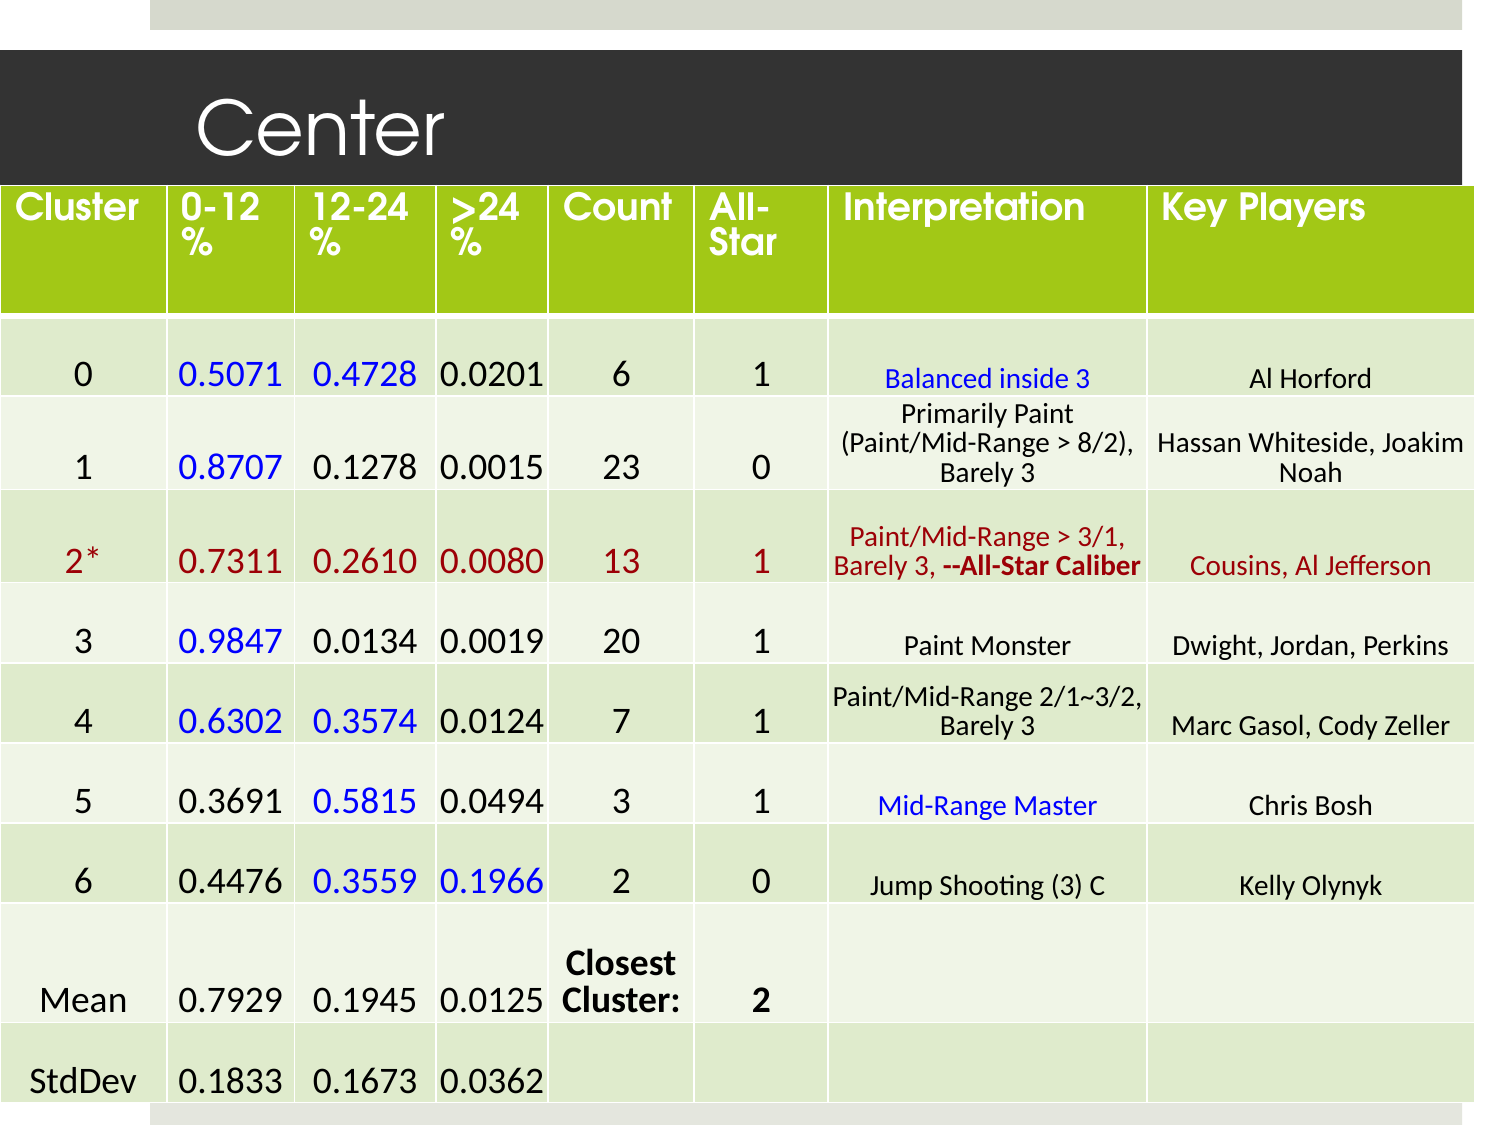

Center
#
| Cluster | 0-12 % | 12-24 % | >24 % | Count | All-Star | Interpretation | Key Players |
| --- | --- | --- | --- | --- | --- | --- | --- |
| 0 | 0.5071 | 0.4728 | 0.0201 | 6 | 1 | Balanced inside 3 | Al Horford |
| 1 | 0.8707 | 0.1278 | 0.0015 | 23 | 0 | Primarily Paint (Paint/Mid-Range > 8/2), Barely 3 | Hassan Whiteside, Joakim Noah |
| 2\* | 0.7311 | 0.2610 | 0.0080 | 13 | 1 | Paint/Mid-Range > 3/1, Barely 3, --All-Star Caliber | Cousins, Al Jefferson |
| 3 | 0.9847 | 0.0134 | 0.0019 | 20 | 1 | Paint Monster | Dwight, Jordan, Perkins |
| 4 | 0.6302 | 0.3574 | 0.0124 | 7 | 1 | Paint/Mid-Range 2/1~3/2, Barely 3 | Marc Gasol, Cody Zeller |
| 5 | 0.3691 | 0.5815 | 0.0494 | 3 | 1 | Mid-Range Master | Chris Bosh |
| 6 | 0.4476 | 0.3559 | 0.1966 | 2 | 0 | Jump Shooting (3) C | Kelly Olynyk |
| Mean | 0.7929 | 0.1945 | 0.0125 | Closest Cluster: | 2 |  |  |
| StdDev | 0.1833 | 0.1673 | 0.0362 |  |  |  |  |